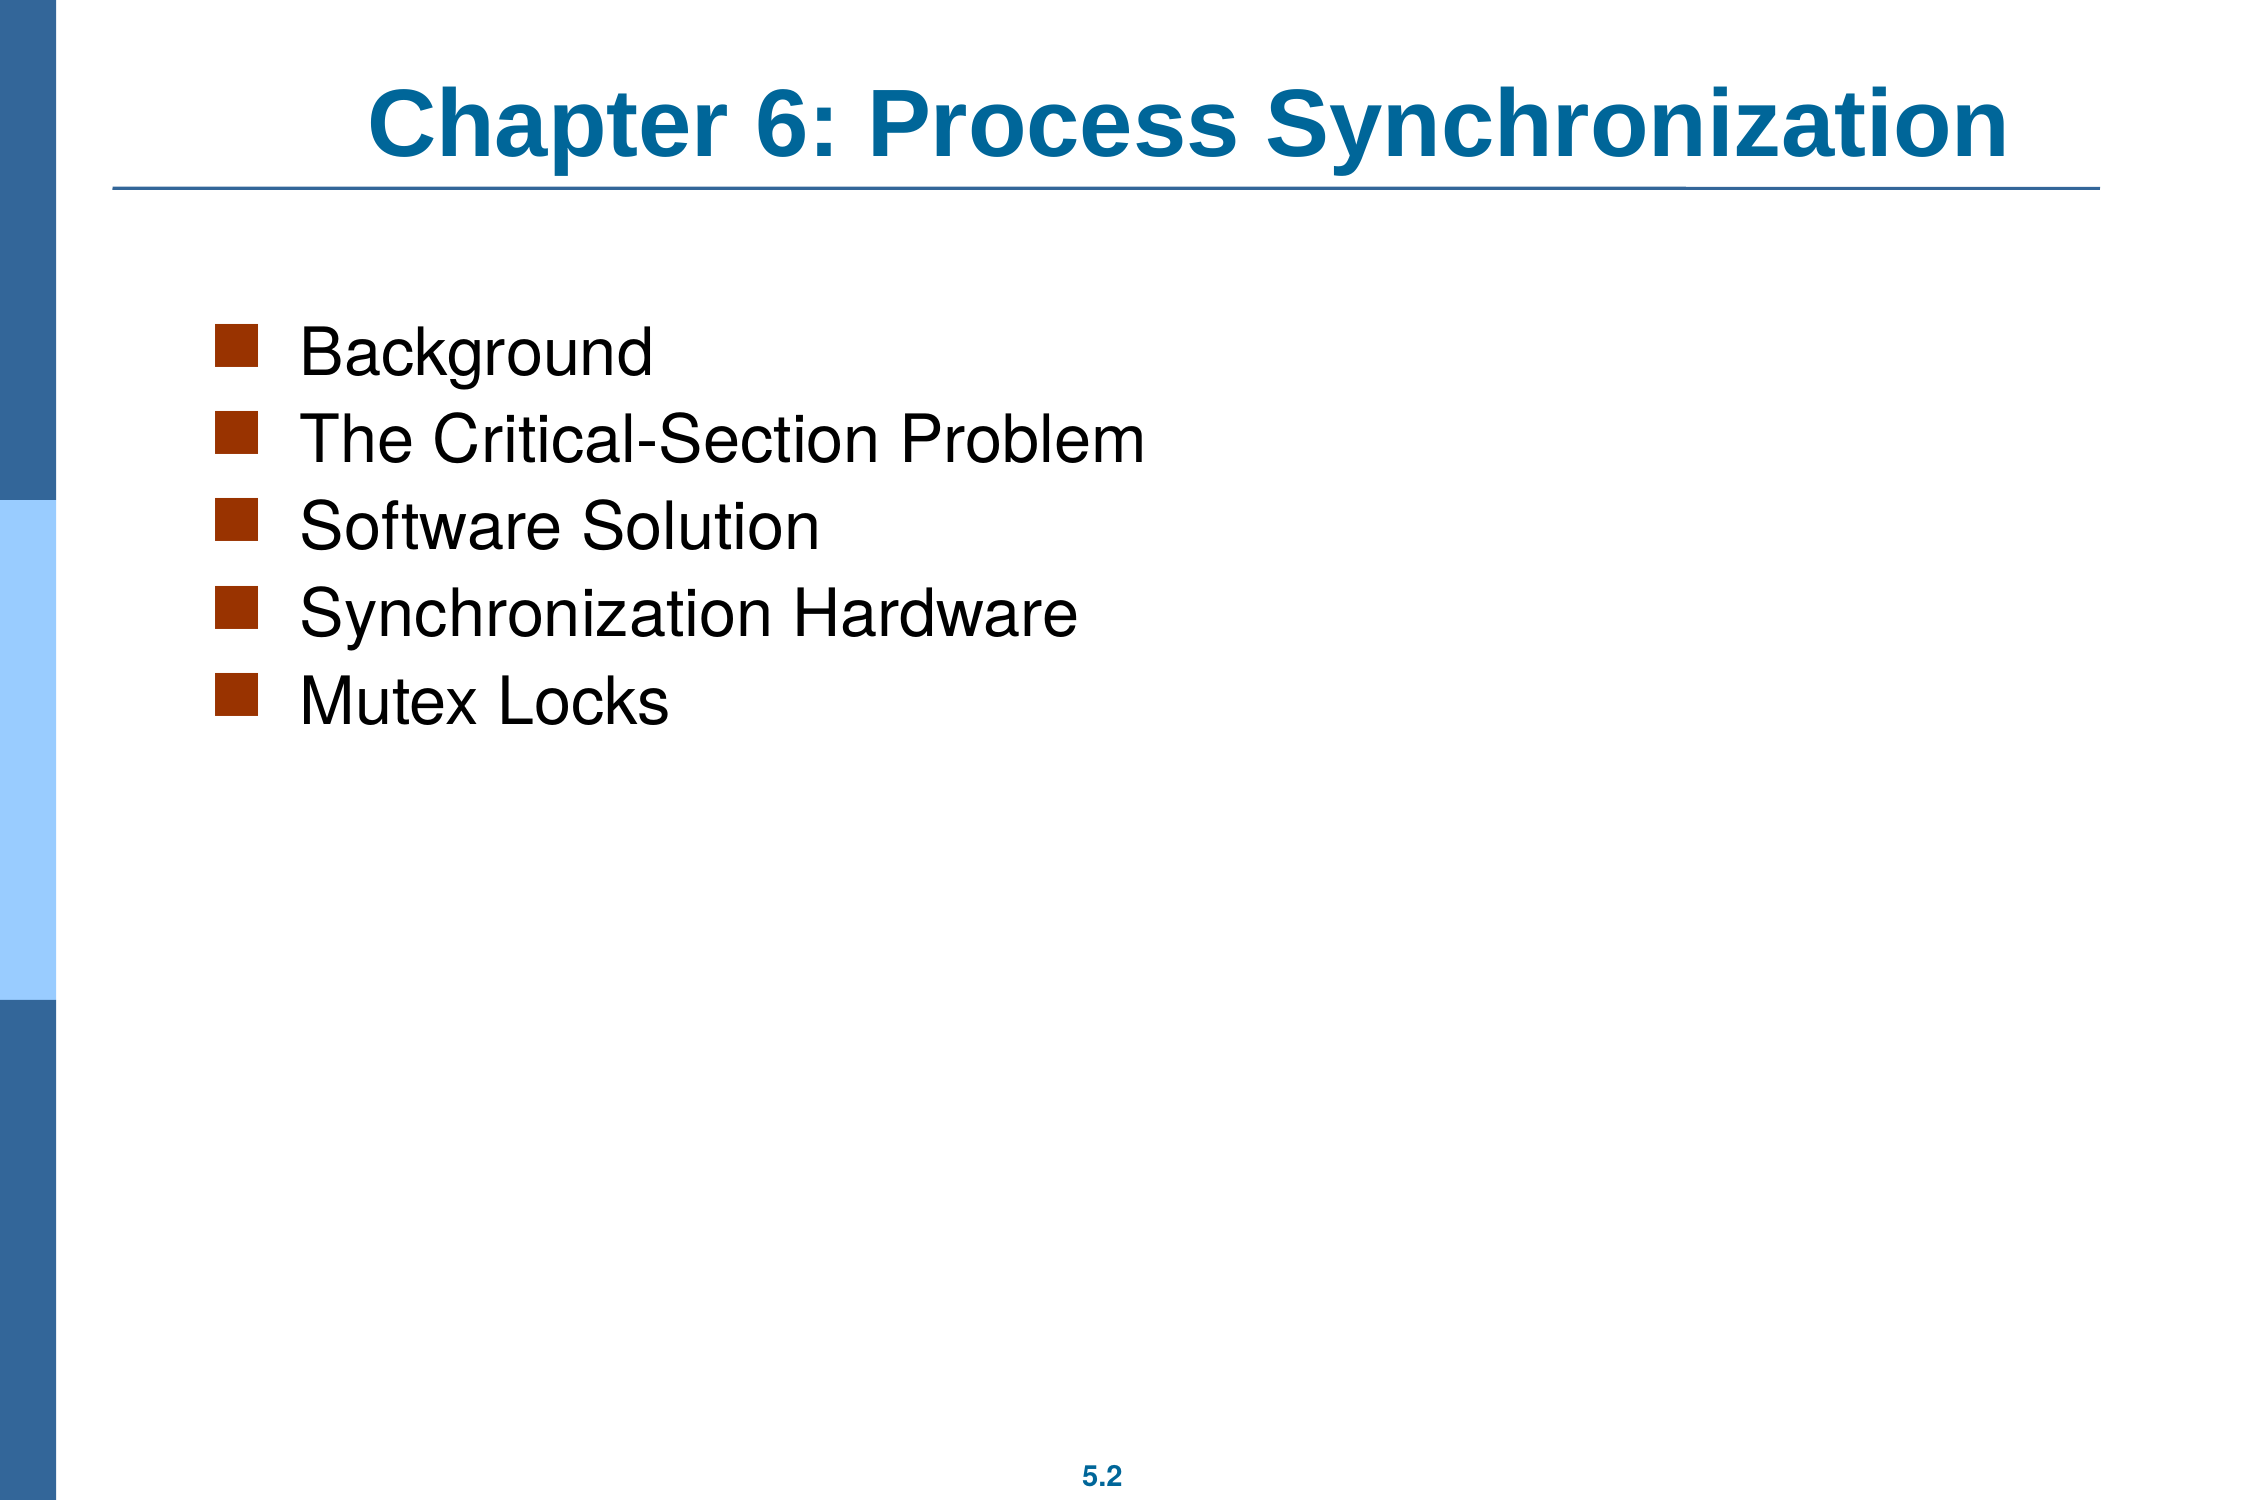

# Chapter 6: Process Synchronization
Background
The Critical-Section Problem
Software Solution
Synchronization Hardware
Mutex Locks